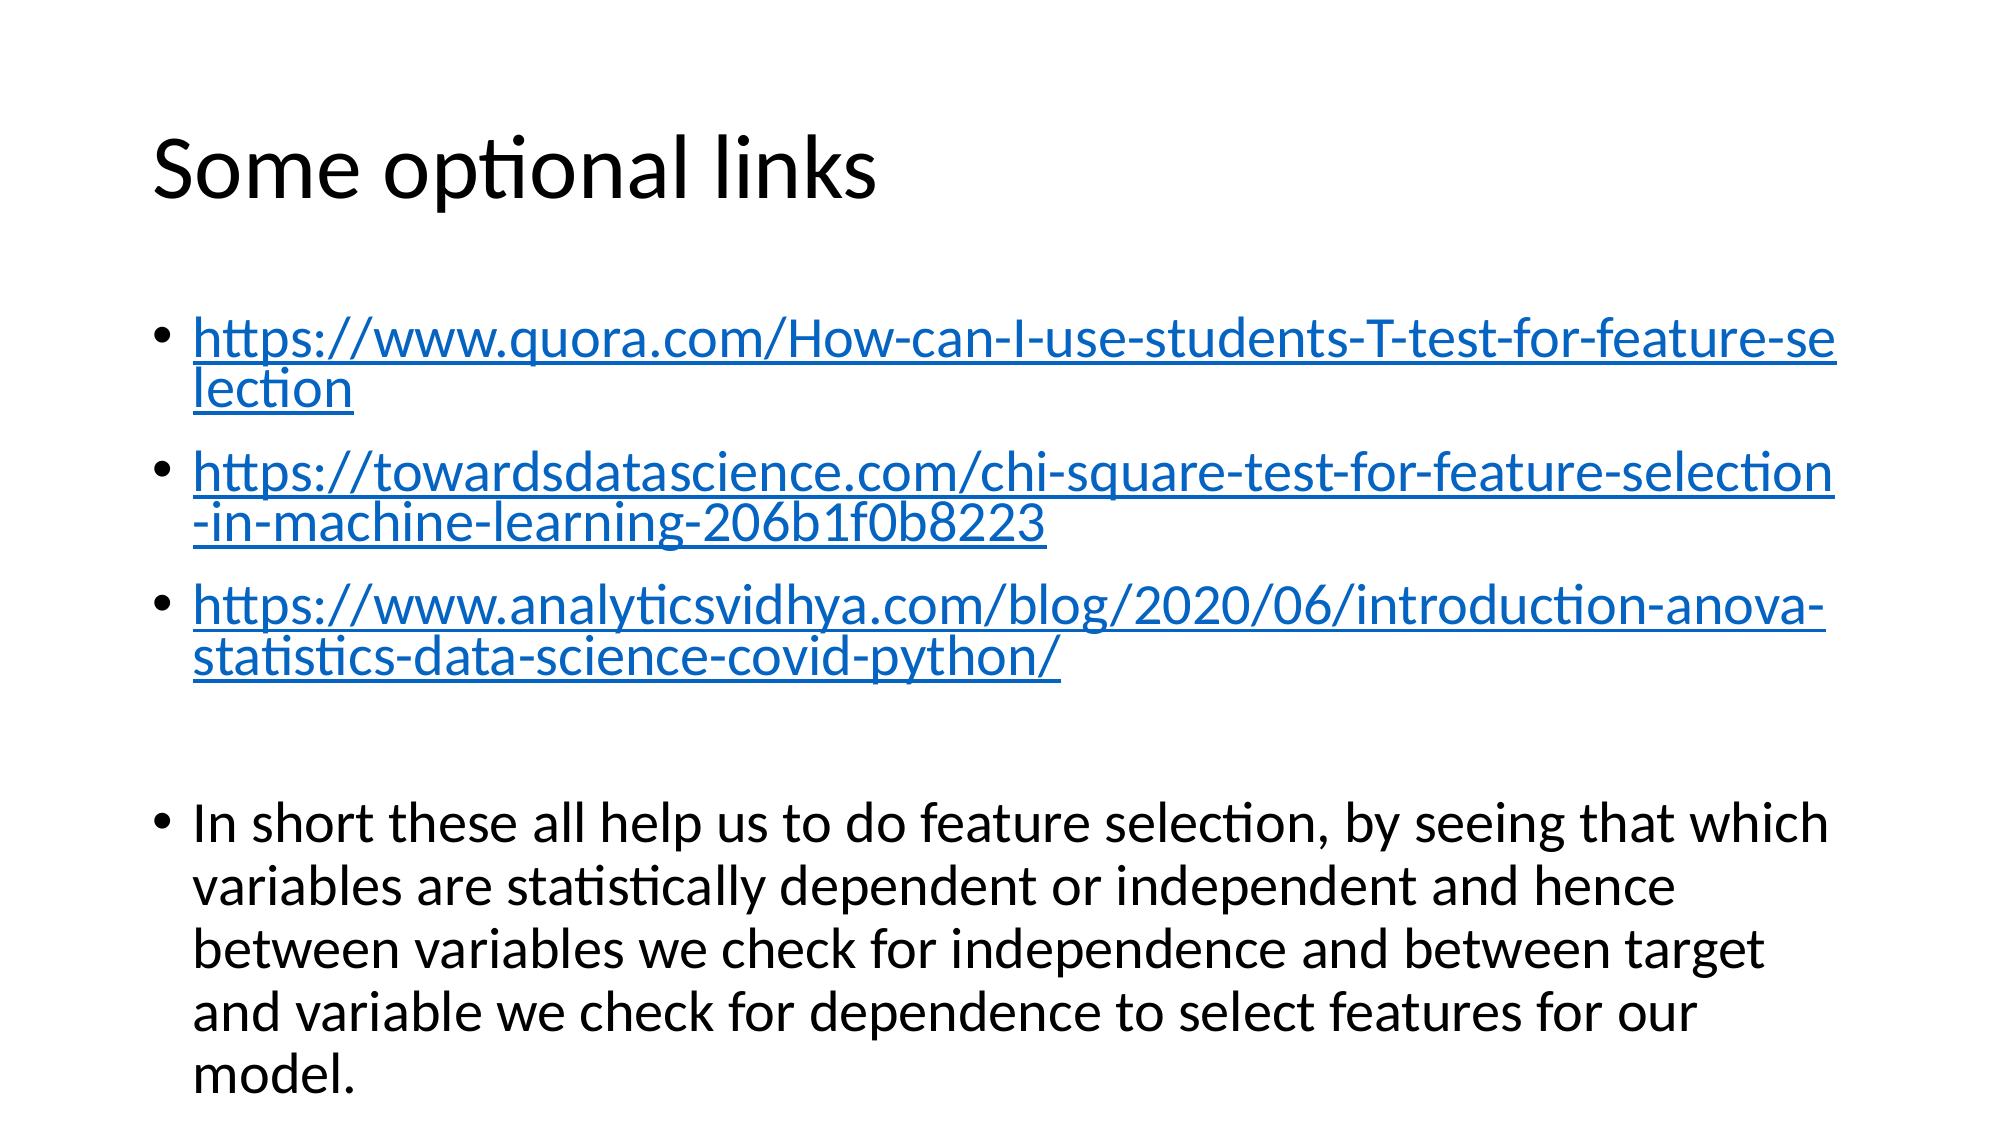

# Some optional links
https://www.quora.com/How-can-I-use-students-T-test-for-feature-selection
https://towardsdatascience.com/chi-square-test-for-feature-selection-in-machine-learning-206b1f0b8223
https://www.analyticsvidhya.com/blog/2020/06/introduction-anova-statistics-data-science-covid-python/

In short these all help us to do feature selection, by seeing that which variables are statistically dependent or independent and hence between variables we check for independence and between target and variable we check for dependence to select features for our model.